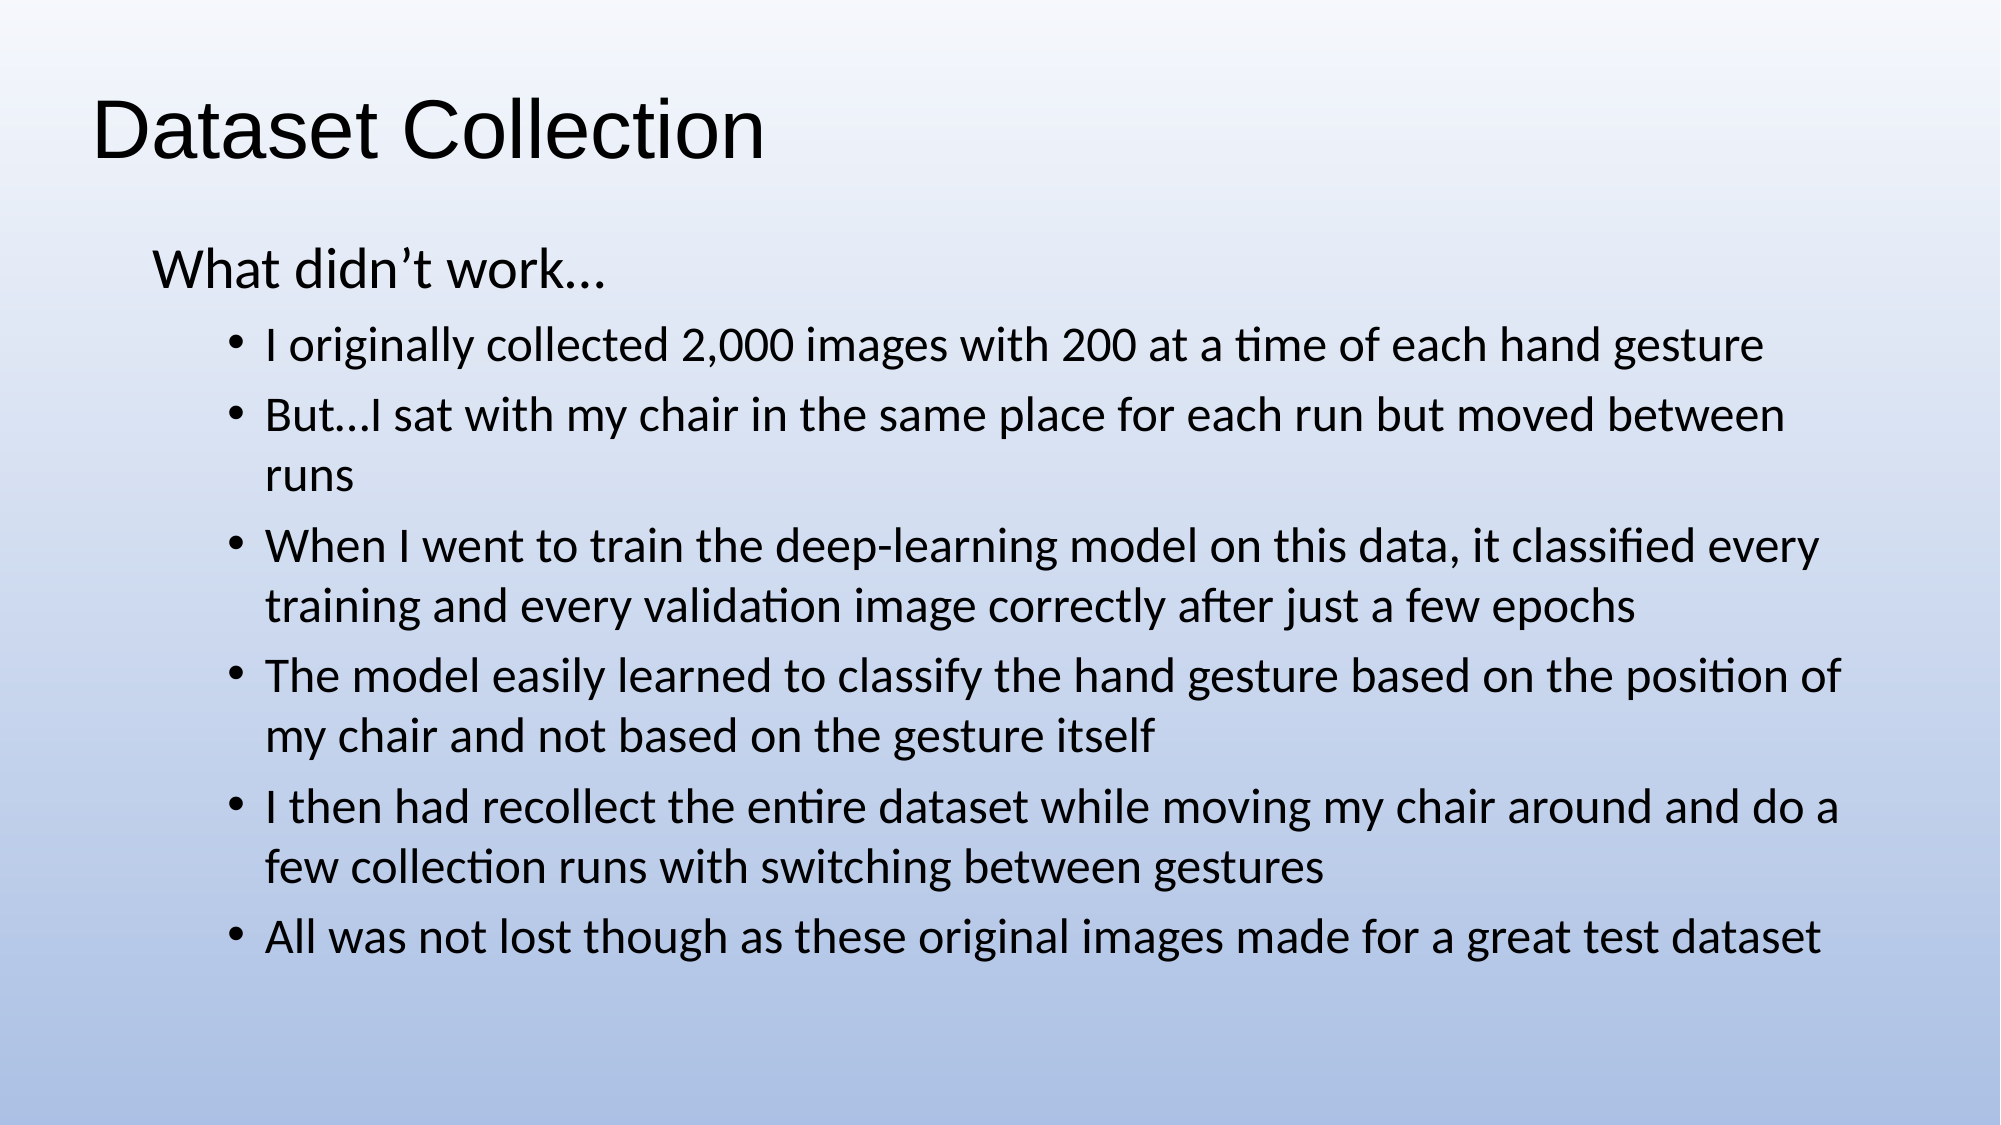

# Dataset Collection
What didn’t work…
I originally collected 2,000 images with 200 at a time of each hand gesture
But…I sat with my chair in the same place for each run but moved between runs
When I went to train the deep-learning model on this data, it classified every training and every validation image correctly after just a few epochs
The model easily learned to classify the hand gesture based on the position of my chair and not based on the gesture itself
I then had recollect the entire dataset while moving my chair around and do a few collection runs with switching between gestures
All was not lost though as these original images made for a great test dataset